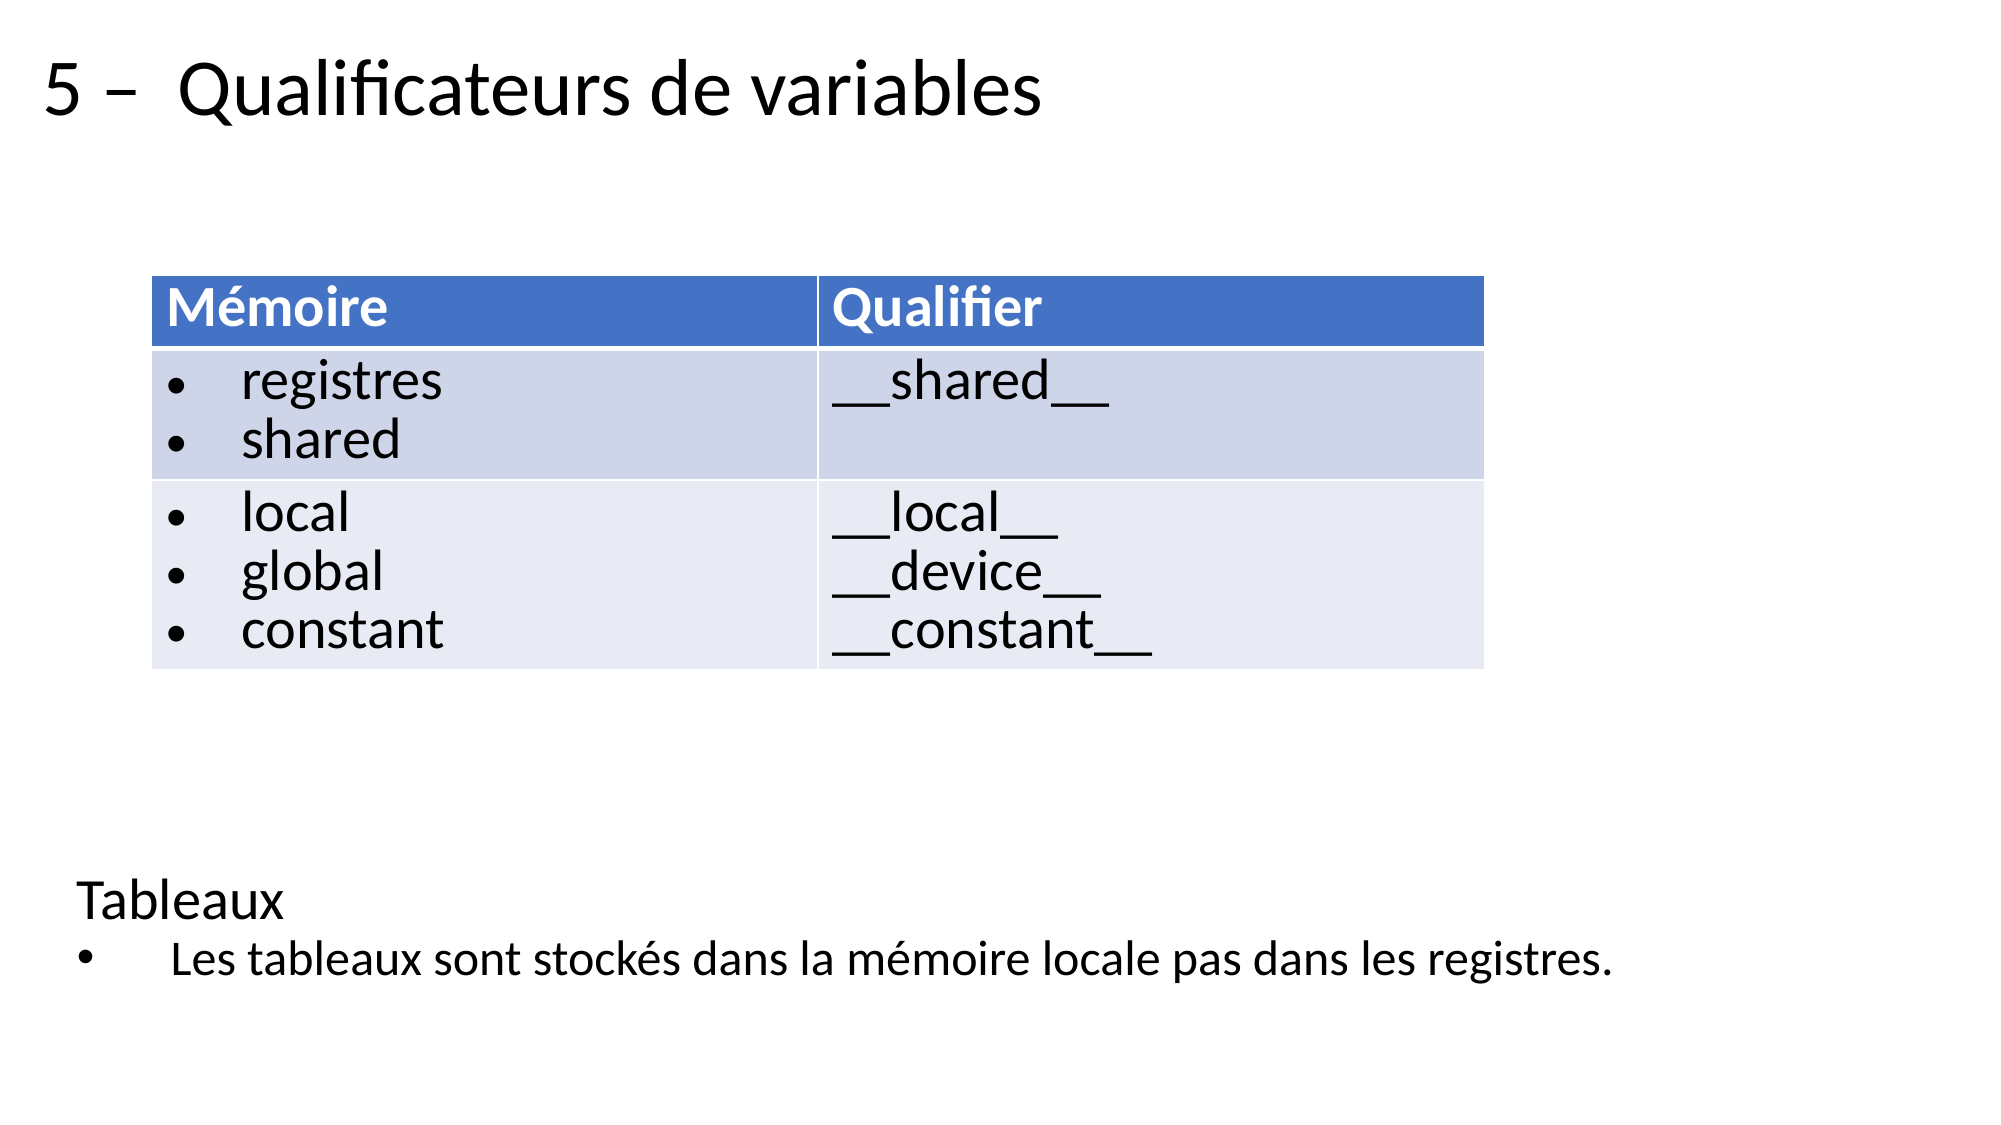

# 5 –  Qualificateurs de variables
| Mémoire | Qualifier |
| --- | --- |
| registres shared | \_\_shared\_\_ |
| local global constant | \_\_local\_\_ \_\_device\_\_ \_\_constant\_\_ |
Tableaux
Les tableaux sont stockés dans la mémoire locale pas dans les registres.